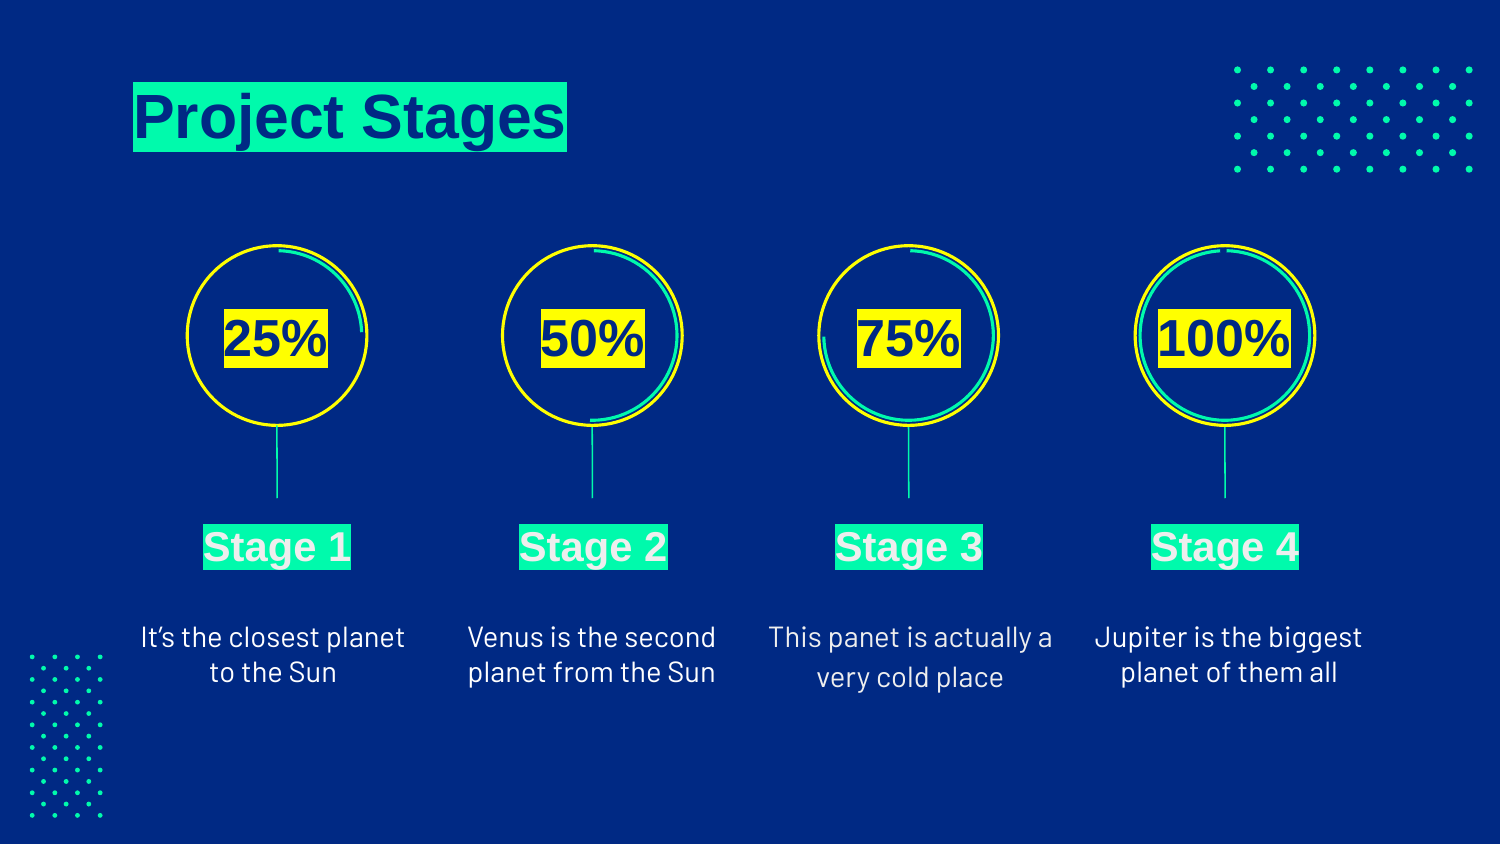

# Project Stages

25%
50%
75%
100%
Stage 1
Stage 2
Stage 3
Stage 4
It’s the closest planet to the Sun
Venus is the second planet from the Sun
Jupiter is the biggest planet of them all
This panet is actually a very cold place